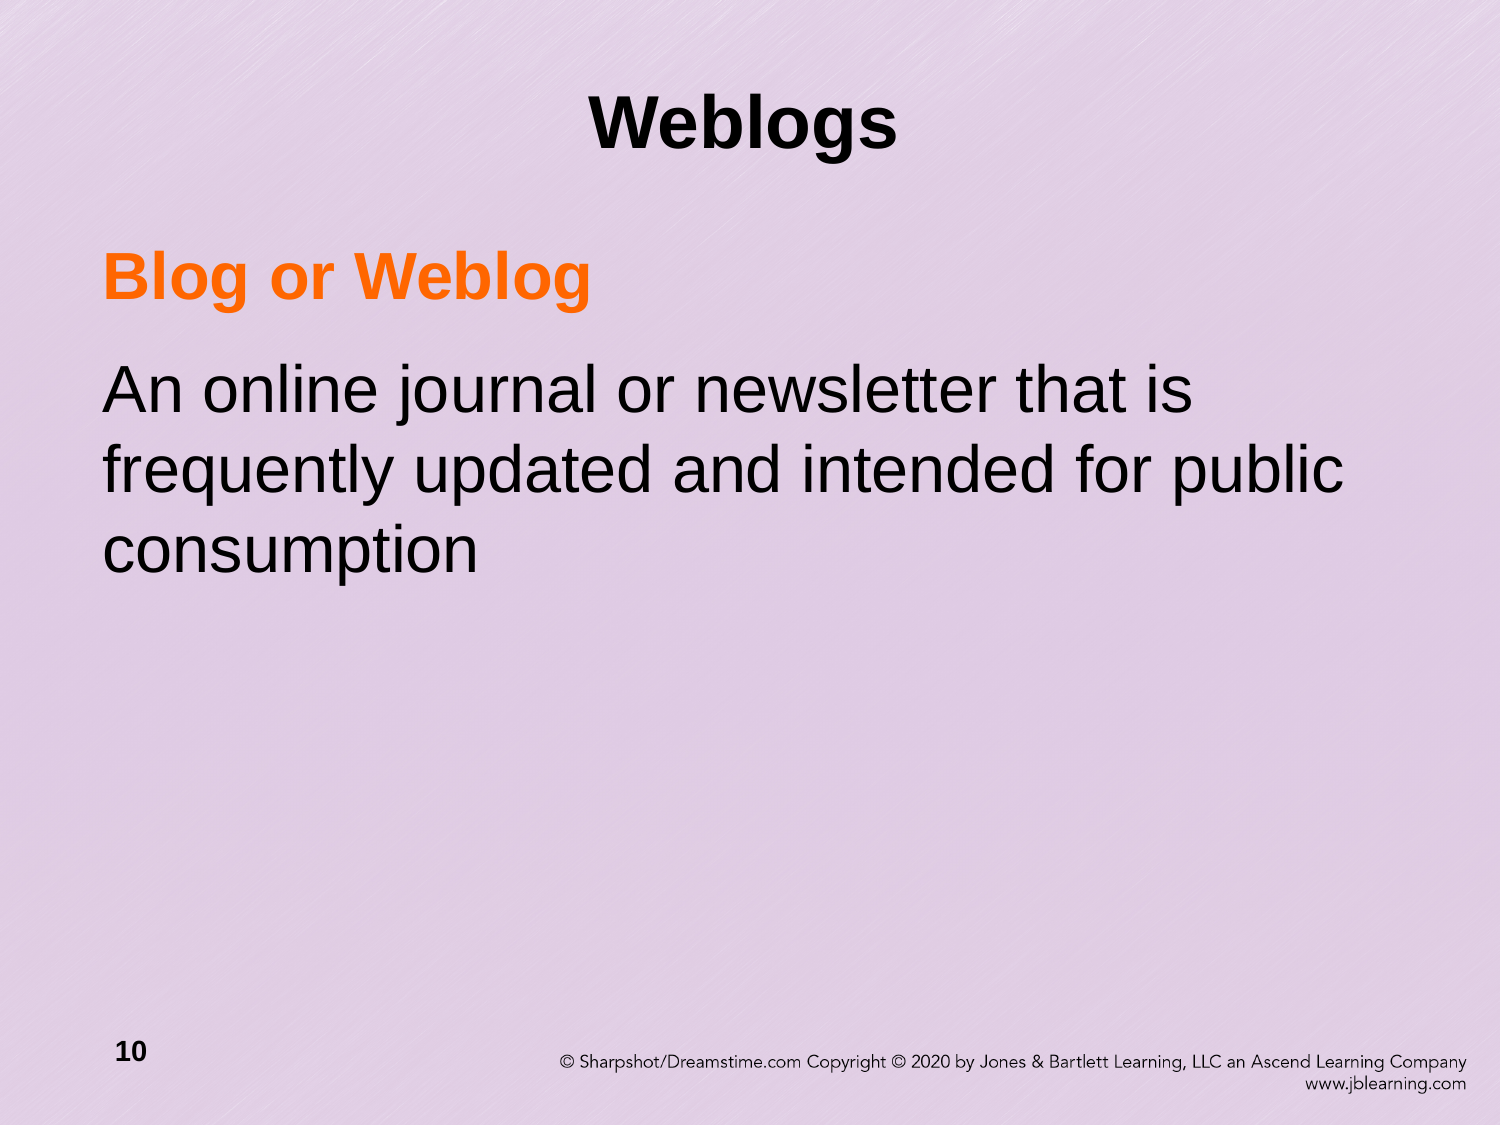

# Weblogs
Blog or Weblog
An online journal or newsletter that is frequently updated and intended for public consumption

10